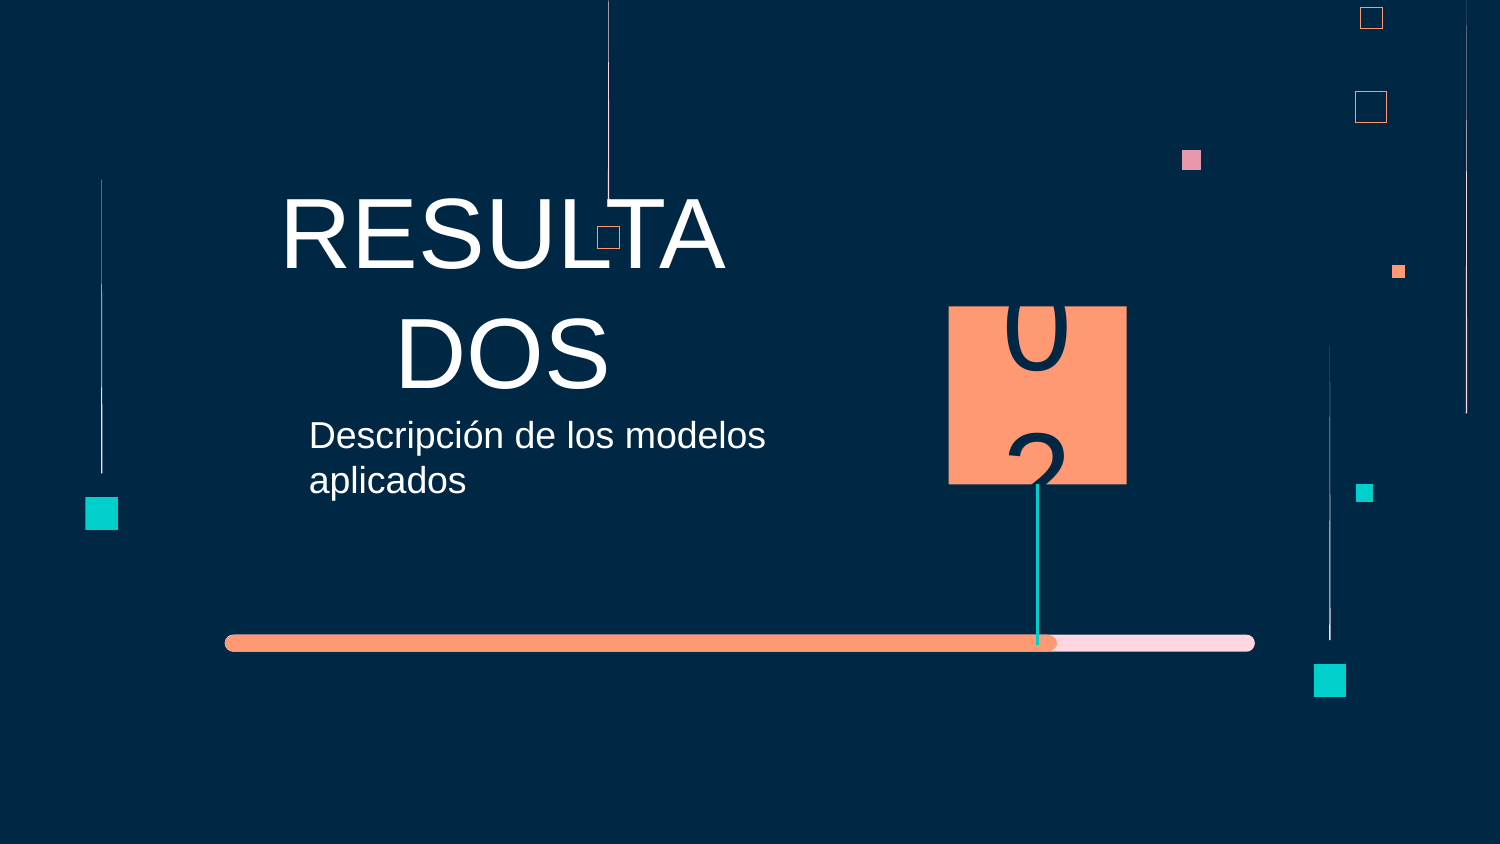

# RESULTADOS

02
Descripción de los modelos aplicados